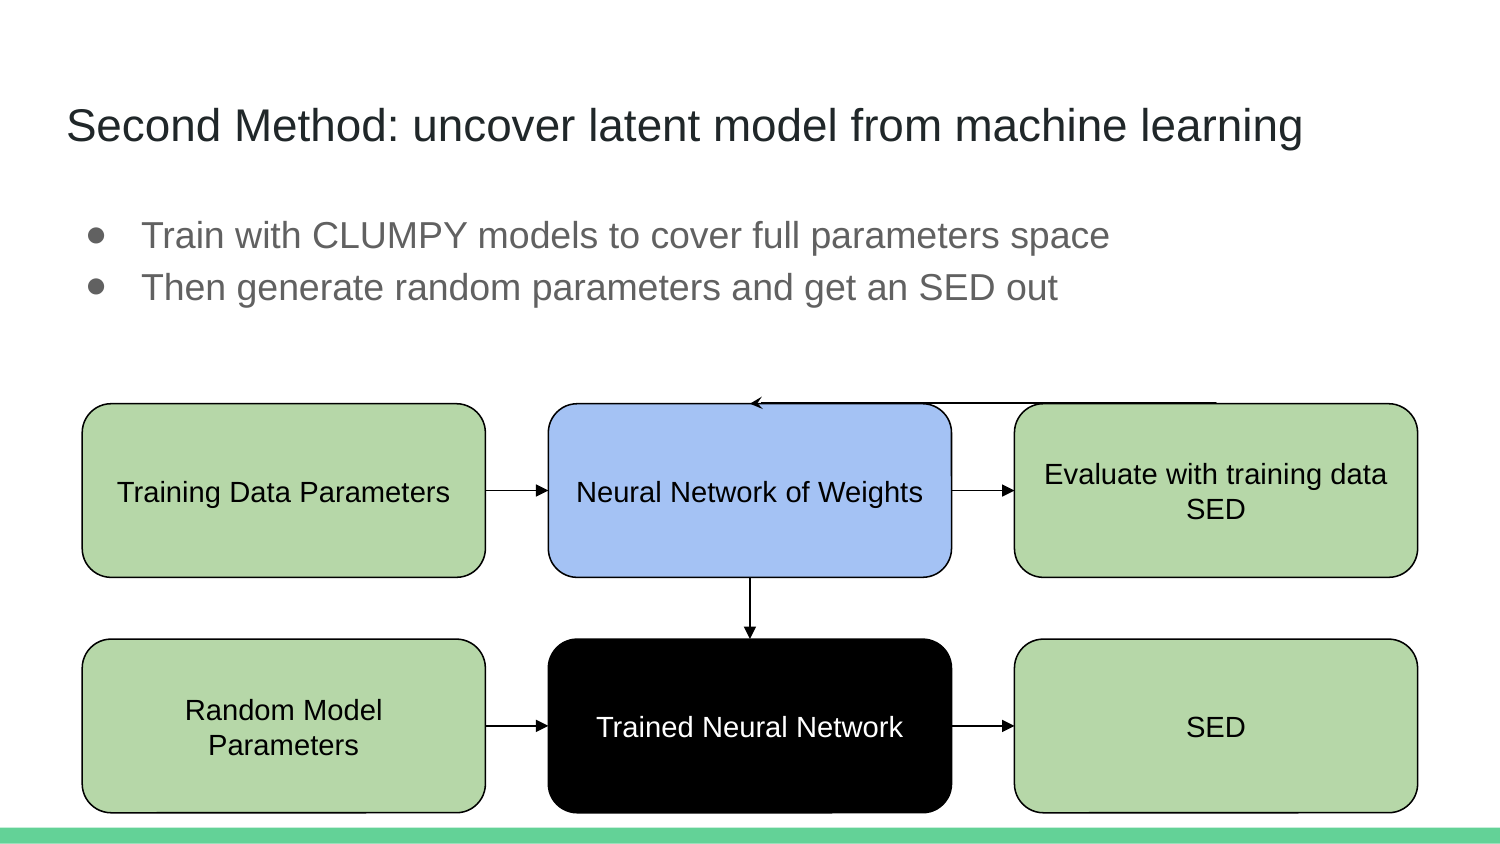

# Second Method: uncover latent model from machine learning
Train with CLUMPY models to cover full parameters space
Then generate random parameters and get an SED out
Training Data Parameters
Neural Network of Weights
Evaluate with training data SED
Random Model Parameters
Trained Neural Network
SED